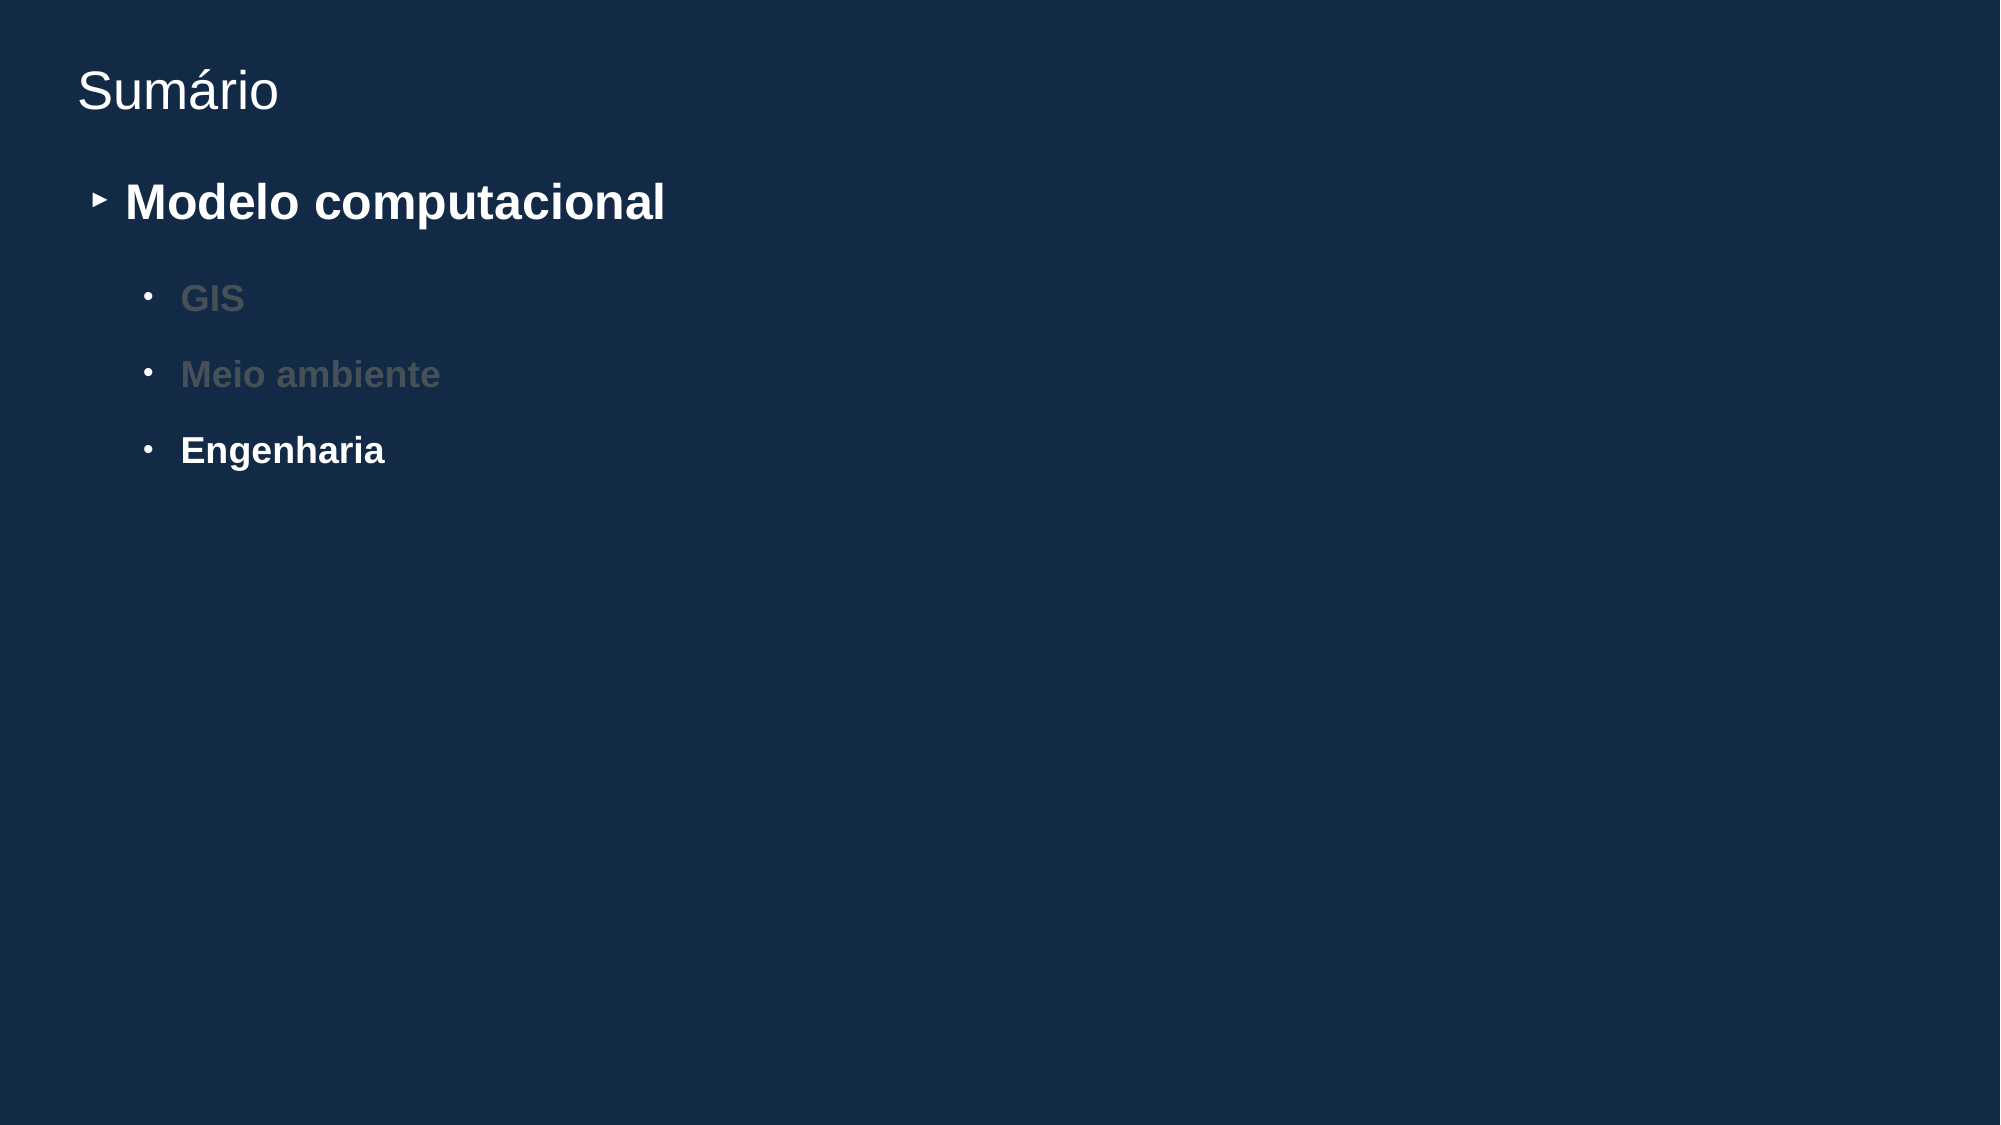

# Sumário
Modelo computacional
GIS
Meio ambiente
Engenharia